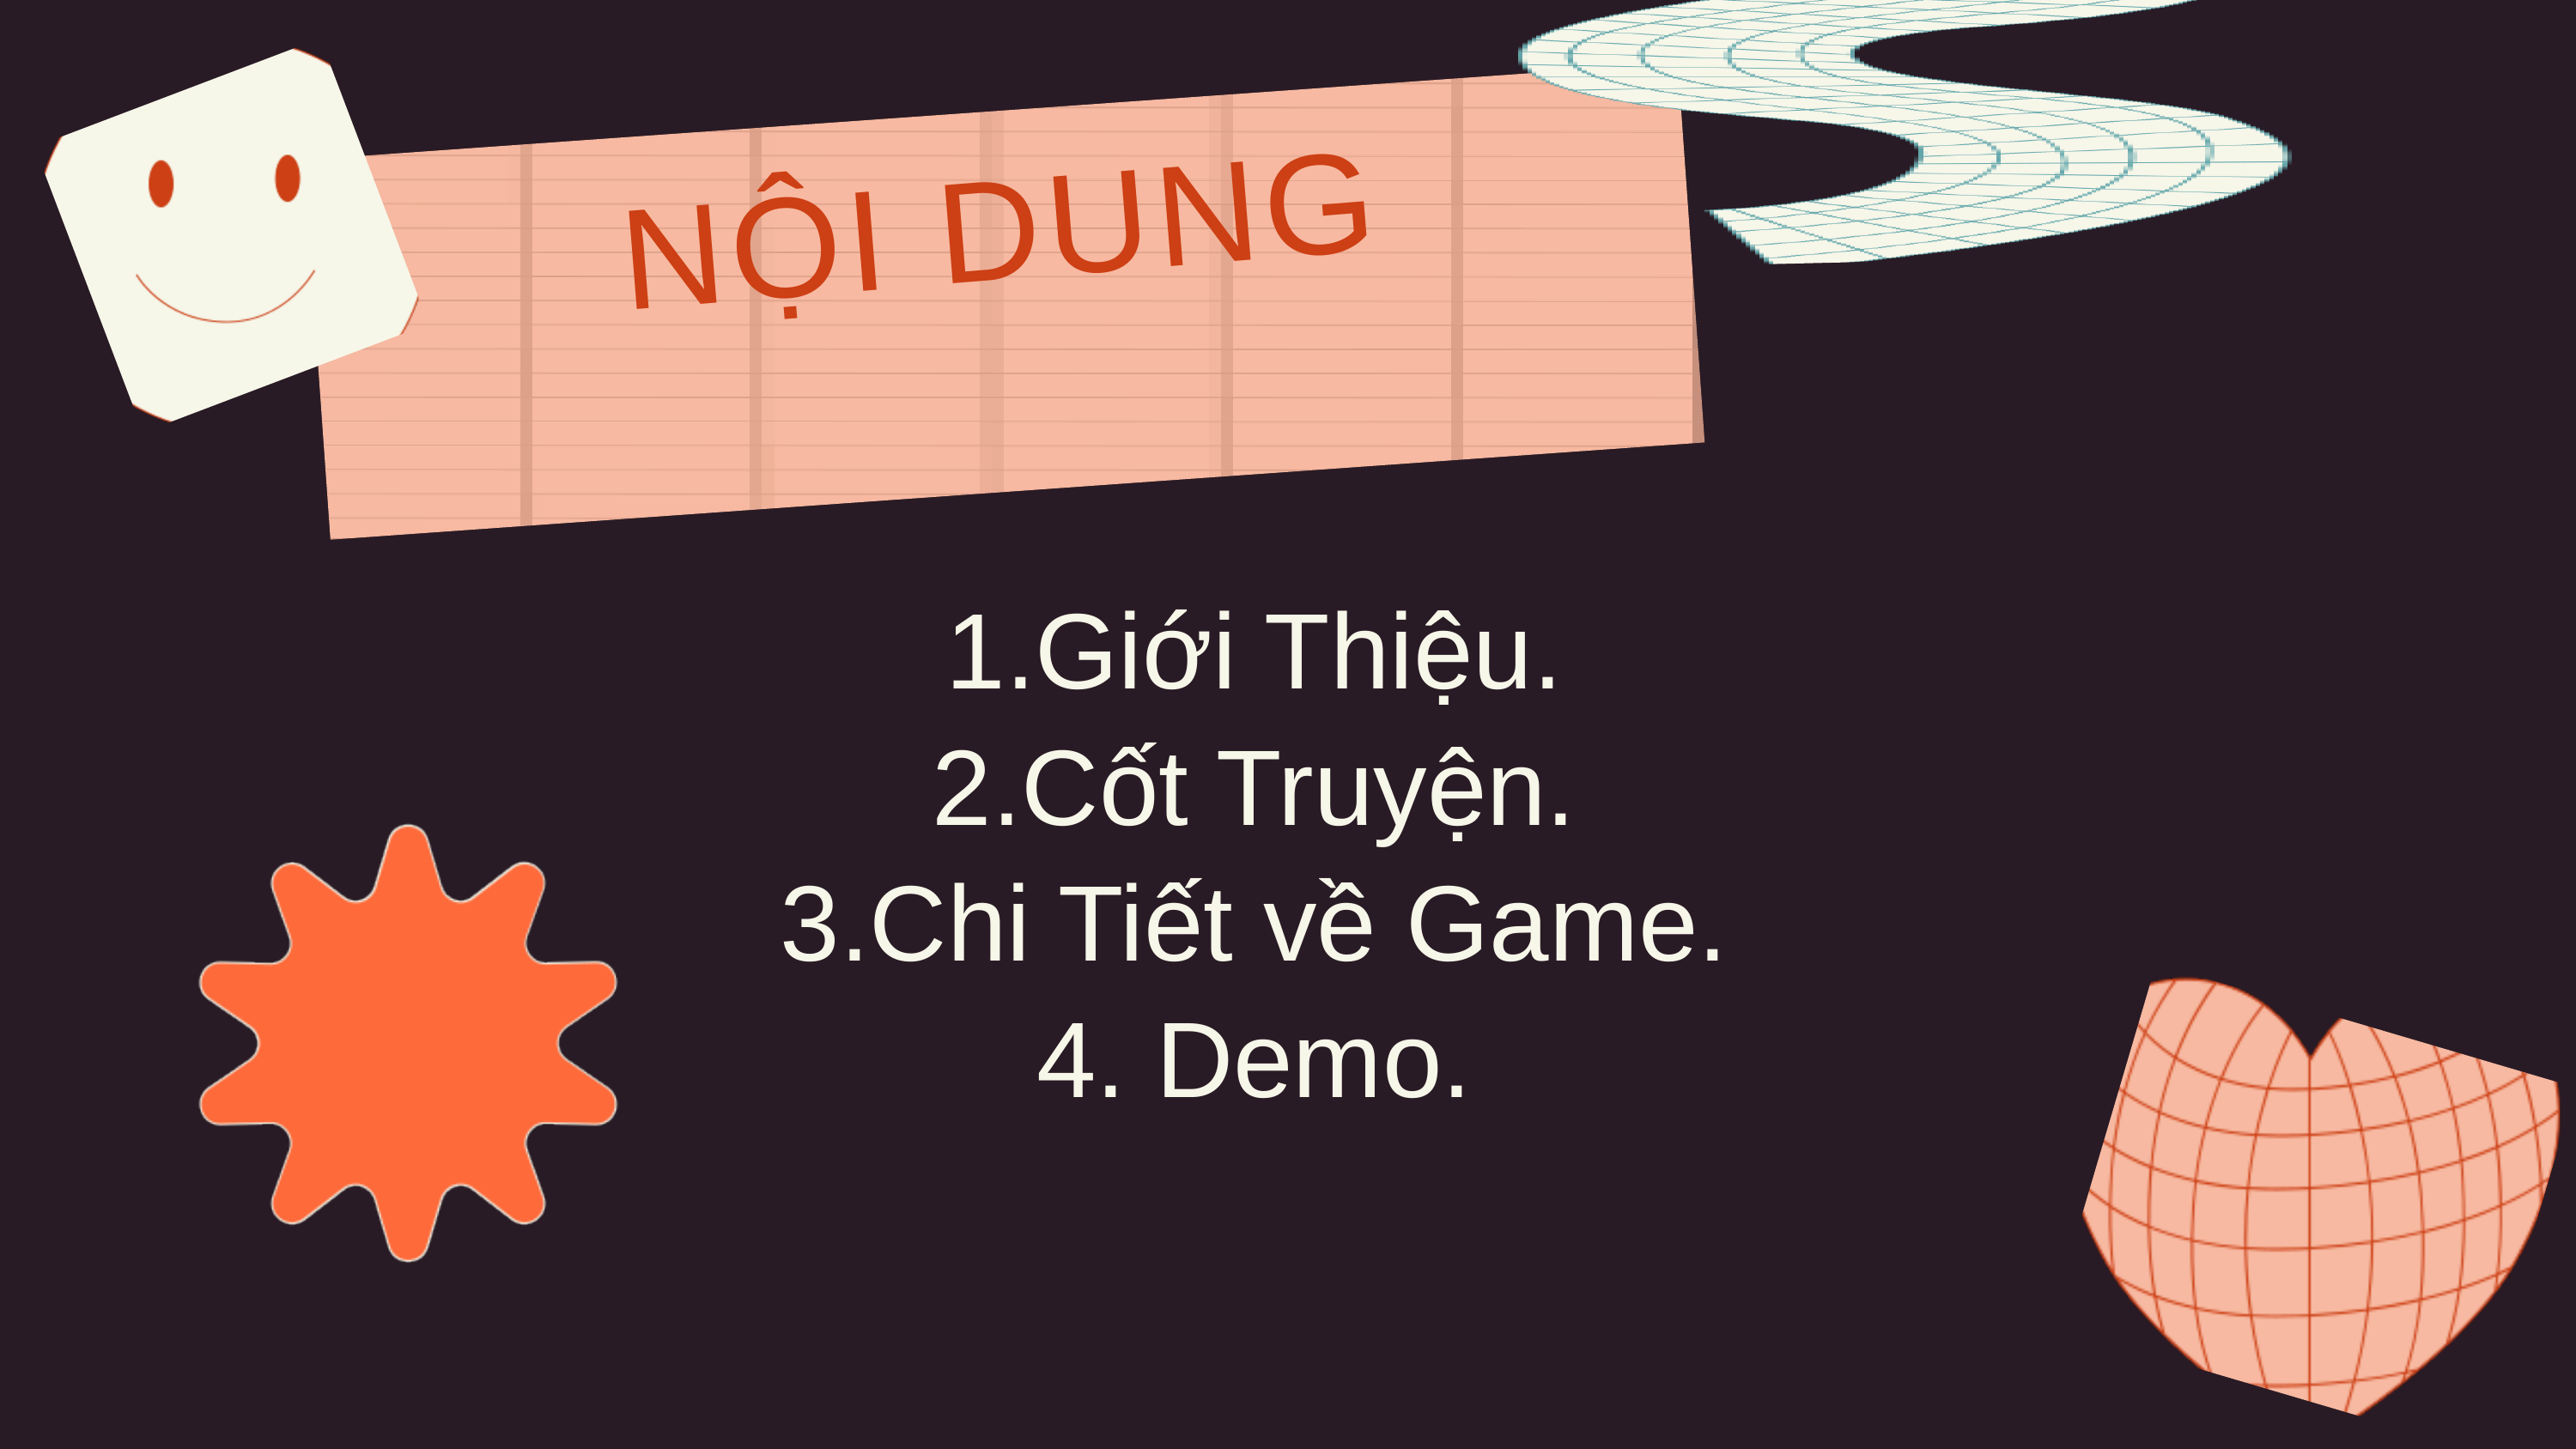

NỘI DUNG
1.Giới Thiệu.
2.Cốt Truyện.
3.Chi Tiết về Game.
4. Demo.